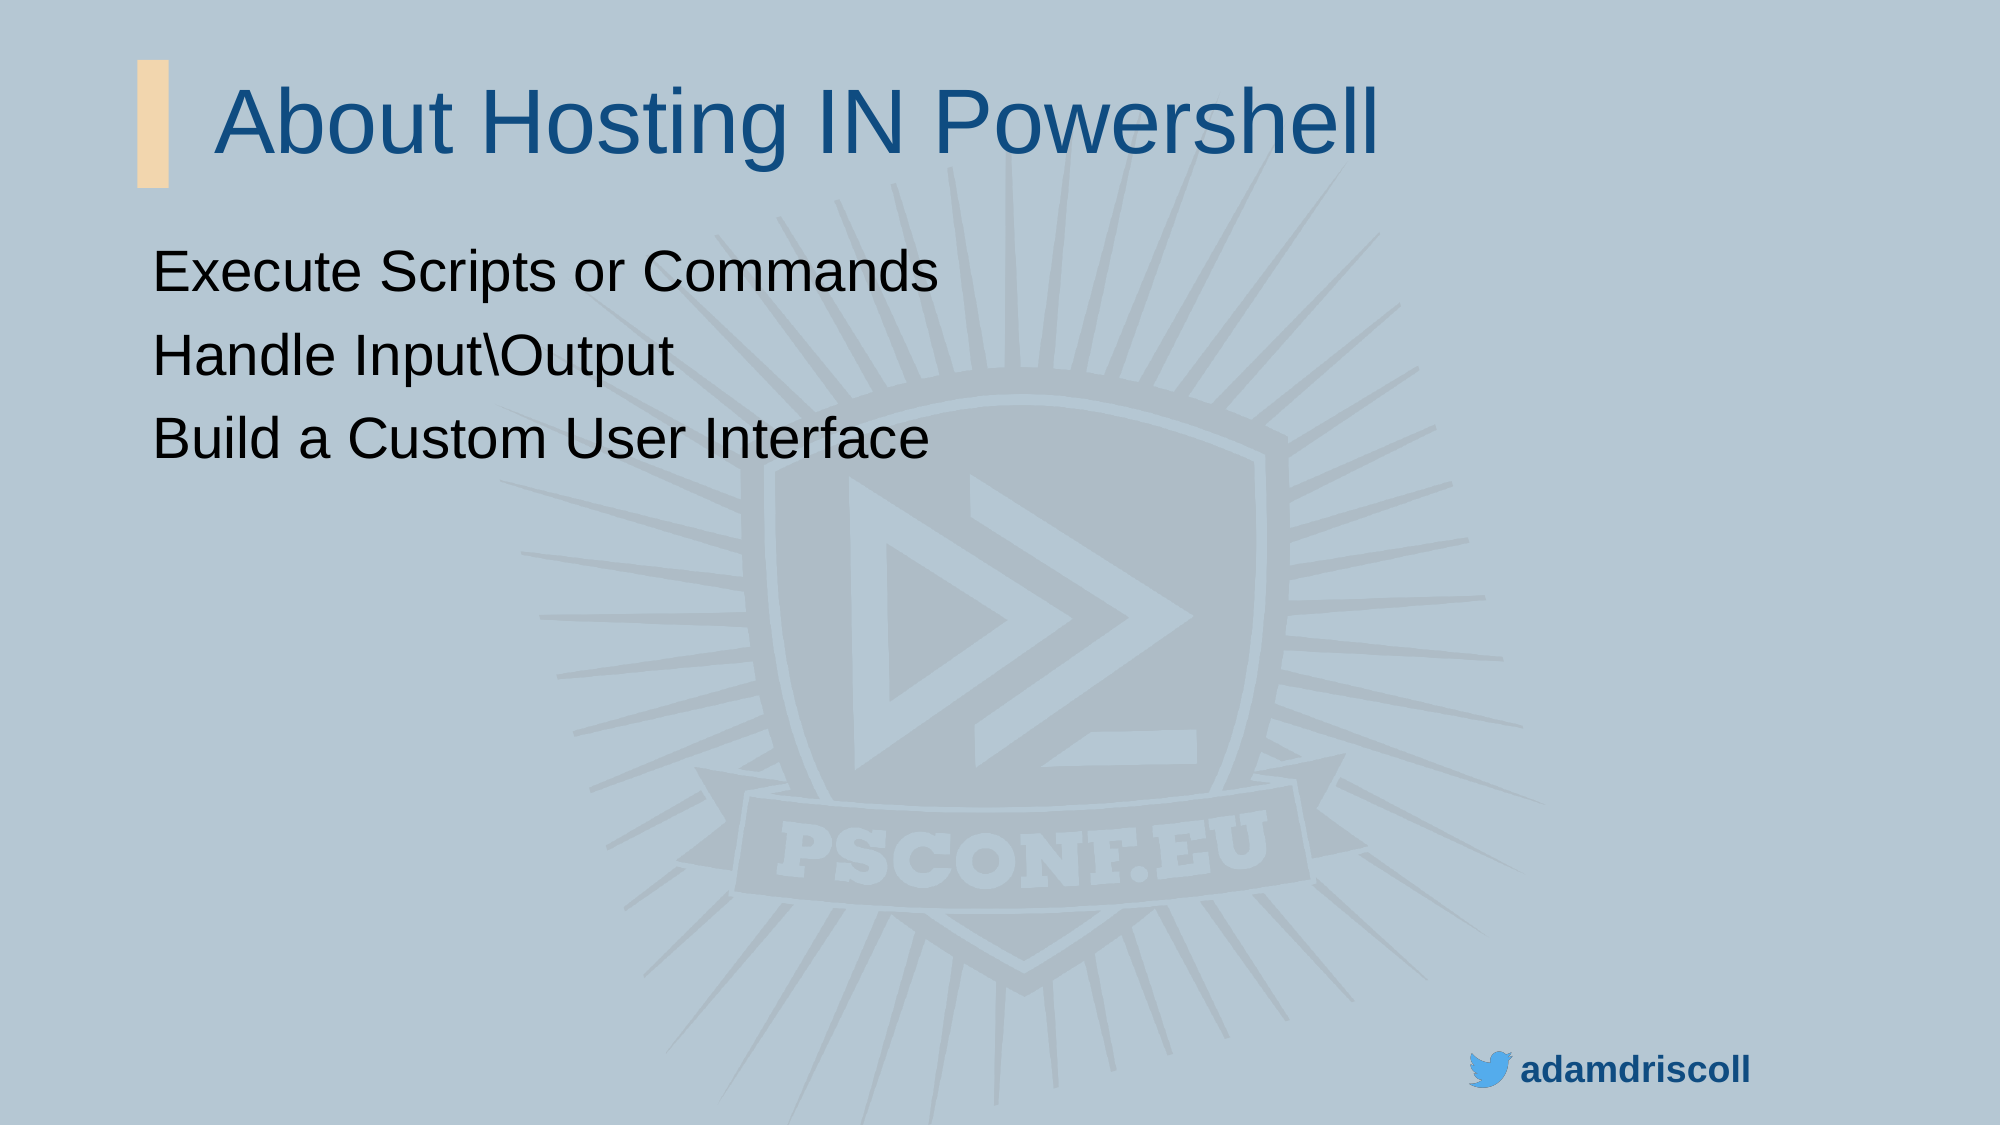

# About Hosting IN Powershell
Execute Scripts or Commands
Handle Input\Output
Build a Custom User Interface
adamdriscoll